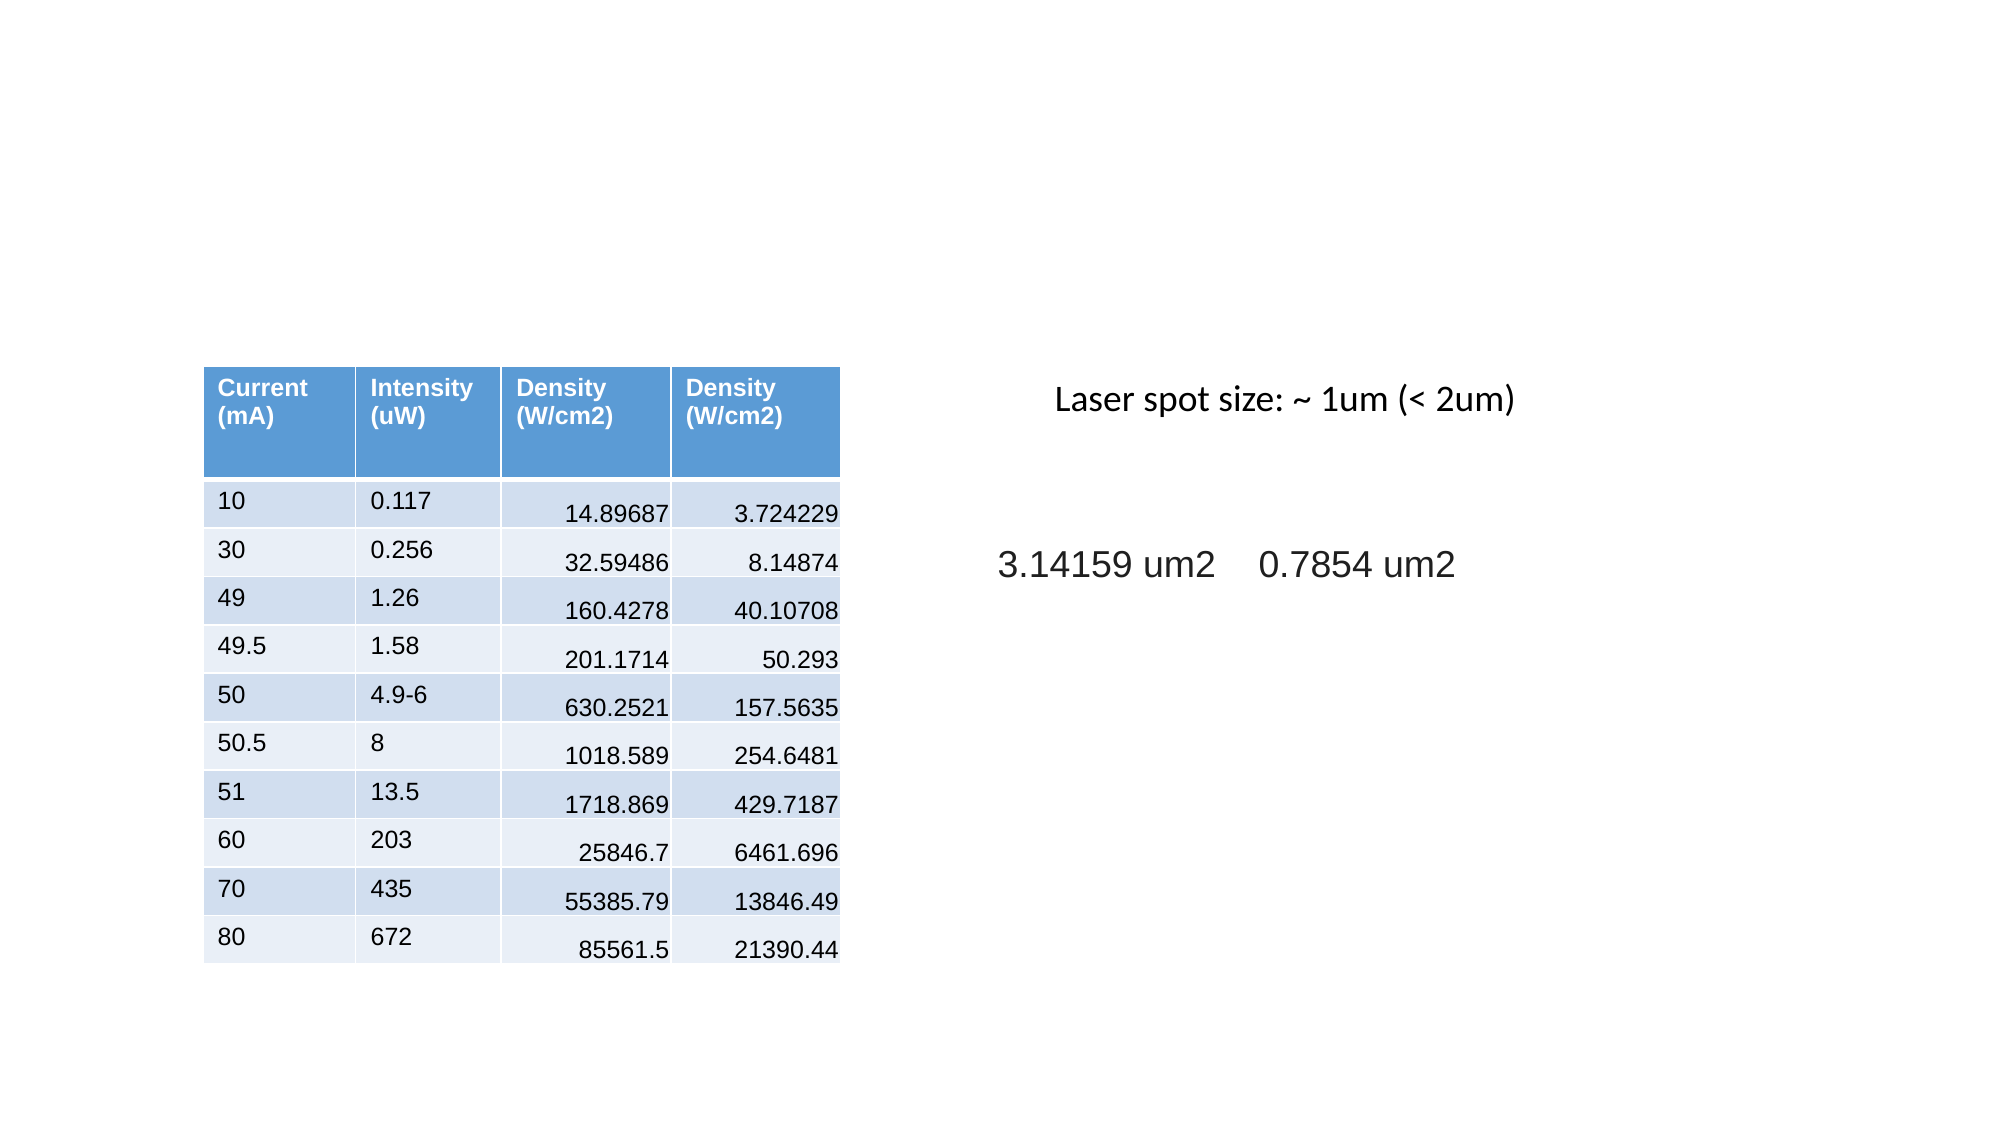

#
| Current (mA) | Intensity (uW) | Density (W/cm2) | Density (W/cm2) |
| --- | --- | --- | --- |
| 10 | 0.117 | 14.89687 | 3.724229 |
| 30 | 0.256 | 32.59486 | 8.14874 |
| 49 | 1.26 | 160.4278 | 40.10708 |
| 49.5 | 1.58 | 201.1714 | 50.293 |
| 50 | 4.9-6 | 630.2521 | 157.5635 |
| 50.5 | 8 | 1018.589 | 254.6481 |
| 51 | 13.5 | 1718.869 | 429.7187 |
| 60 | 203 | 25846.7 | 6461.696 |
| 70 | 435 | 55385.79 | 13846.49 |
| 80 | 672 | 85561.5 | 21390.44 |
Laser spot size: ~ 1um (< 2um)
3.14159 um2
0.7854 um2